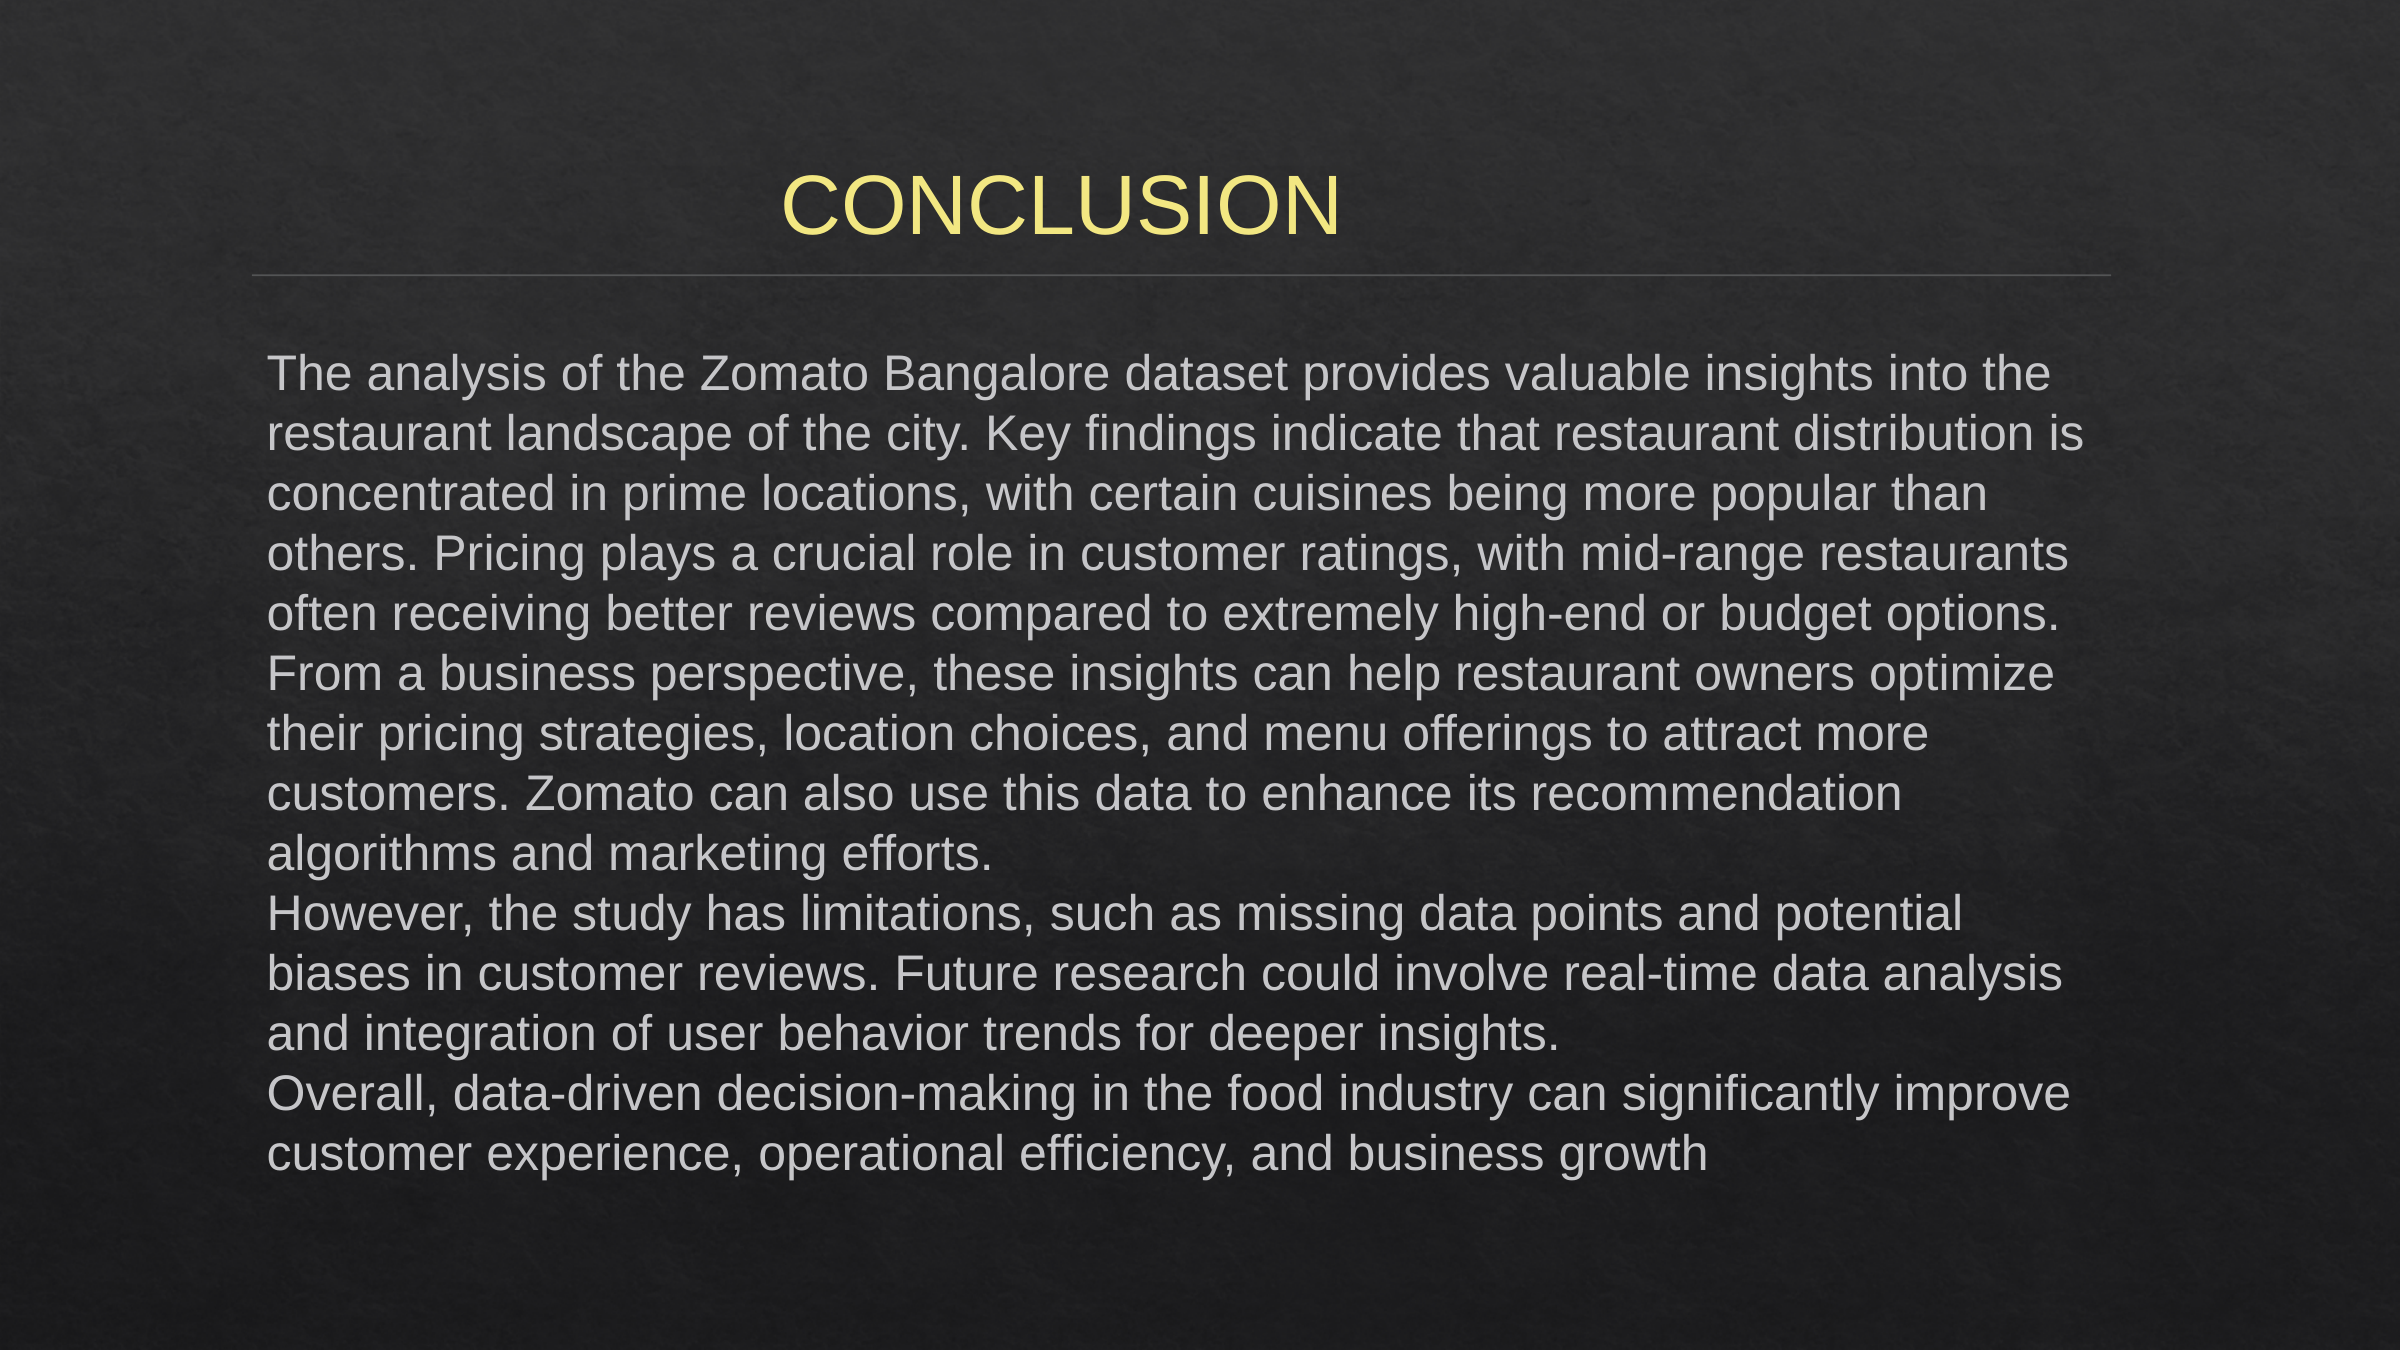

CONCLUSION

The analysis of the Zomato Bangalore dataset provides valuable insights into the restaurant landscape of the city. Key findings indicate that restaurant distribution is concentrated in prime locations, with certain cuisines being more popular than others. Pricing plays a crucial role in customer ratings, with mid-range restaurants often receiving better reviews compared to extremely high-end or budget options.
From a business perspective, these insights can help restaurant owners optimize their pricing strategies, location choices, and menu offerings to attract more customers. Zomato can also use this data to enhance its recommendation algorithms and marketing efforts.
However, the study has limitations, such as missing data points and potential biases in customer reviews. Future research could involve real-time data analysis and integration of user behavior trends for deeper insights.
Overall, data-driven decision-making in the food industry can significantly improve customer experience, operational efficiency, and business growth